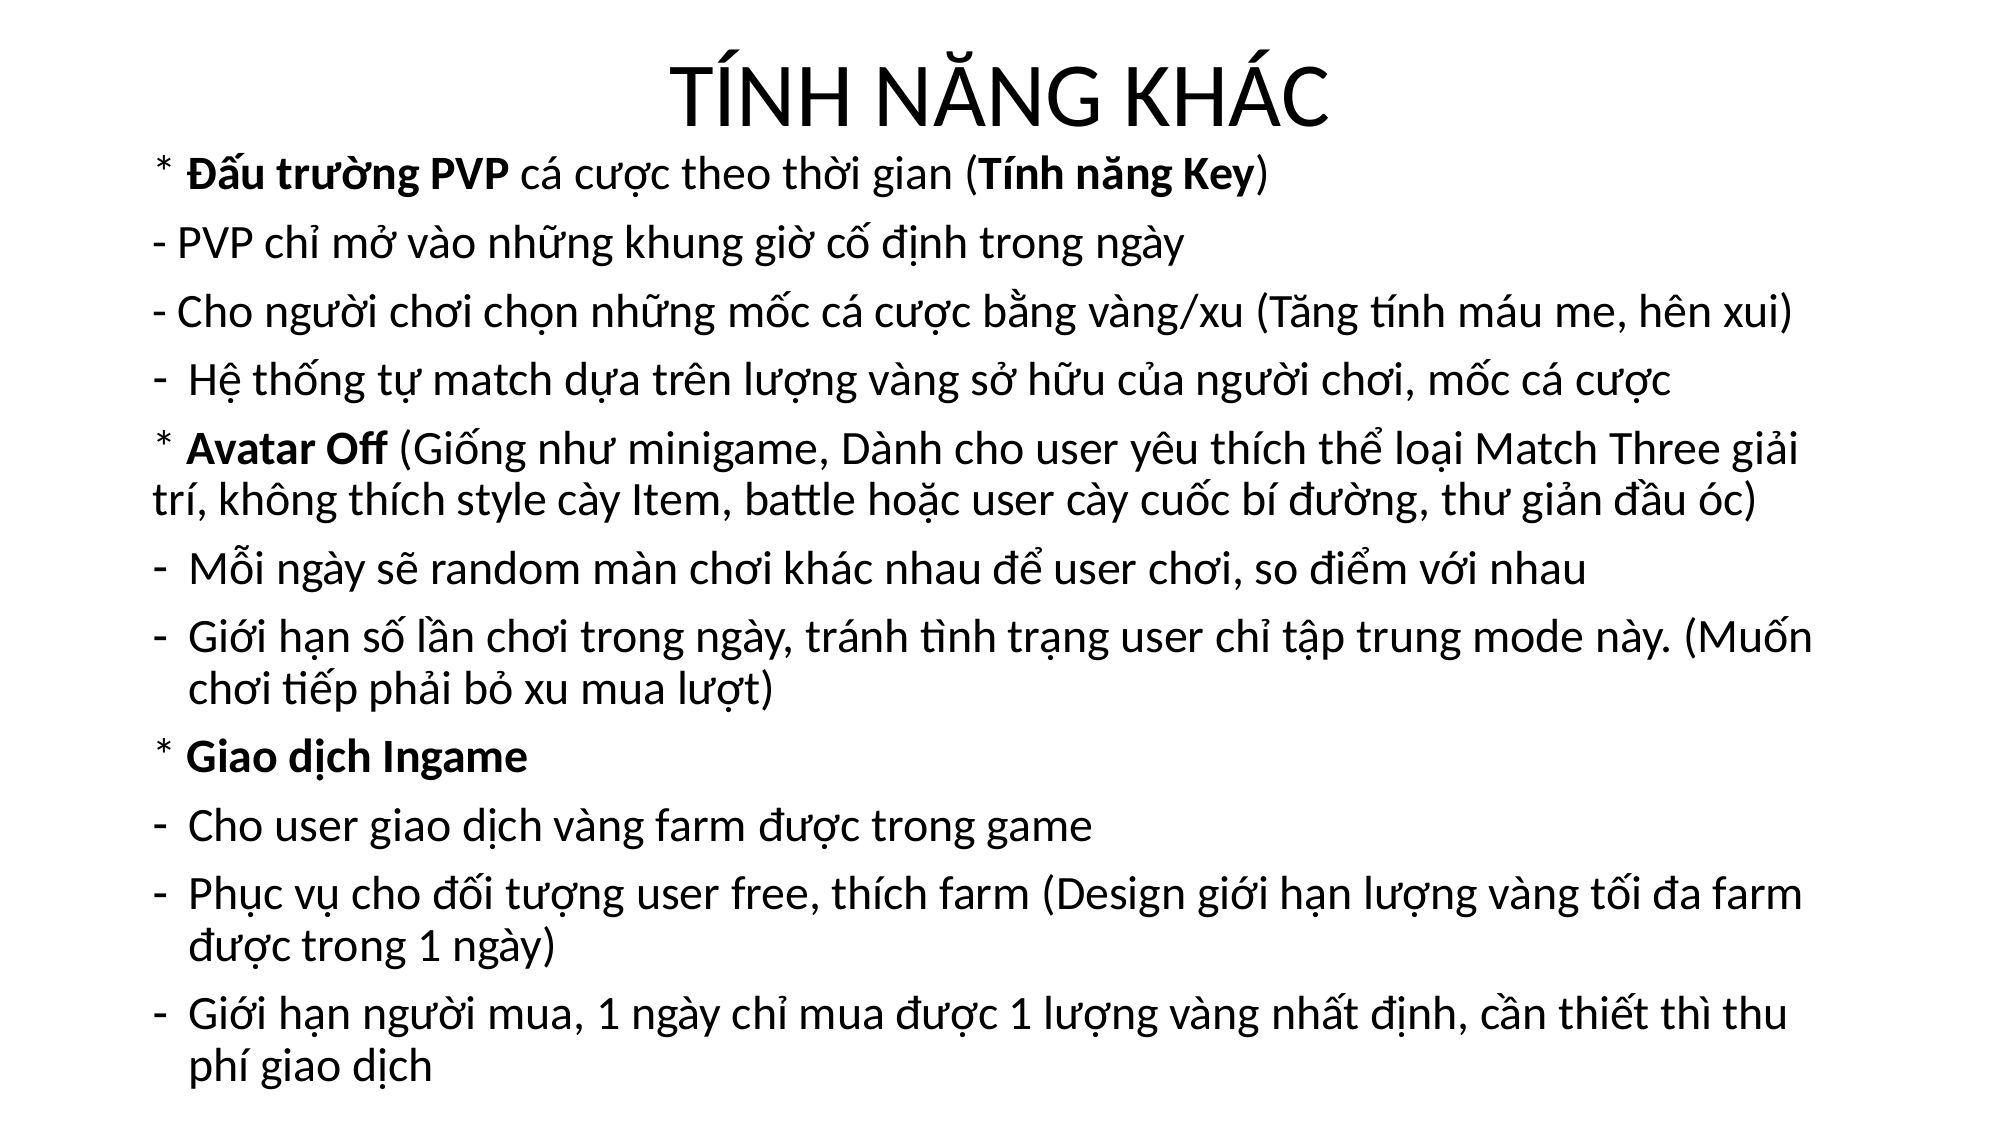

# TÍNH NĂNG KHÁC
* Đấu trường PVP cá cược theo thời gian (Tính năng Key)
- PVP chỉ mở vào những khung giờ cố định trong ngày
- Cho người chơi chọn những mốc cá cược bằng vàng/xu (Tăng tính máu me, hên xui)
Hệ thống tự match dựa trên lượng vàng sở hữu của người chơi, mốc cá cược
* Avatar Off (Giống như minigame, Dành cho user yêu thích thể loại Match Three giải trí, không thích style cày Item, battle hoặc user cày cuốc bí đường, thư giản đầu óc)
Mỗi ngày sẽ random màn chơi khác nhau để user chơi, so điểm với nhau
Giới hạn số lần chơi trong ngày, tránh tình trạng user chỉ tập trung mode này. (Muốn chơi tiếp phải bỏ xu mua lượt)
* Giao dịch Ingame
Cho user giao dịch vàng farm được trong game
Phục vụ cho đối tượng user free, thích farm (Design giới hạn lượng vàng tối đa farm được trong 1 ngày)
Giới hạn người mua, 1 ngày chỉ mua được 1 lượng vàng nhất định, cần thiết thì thu phí giao dịch